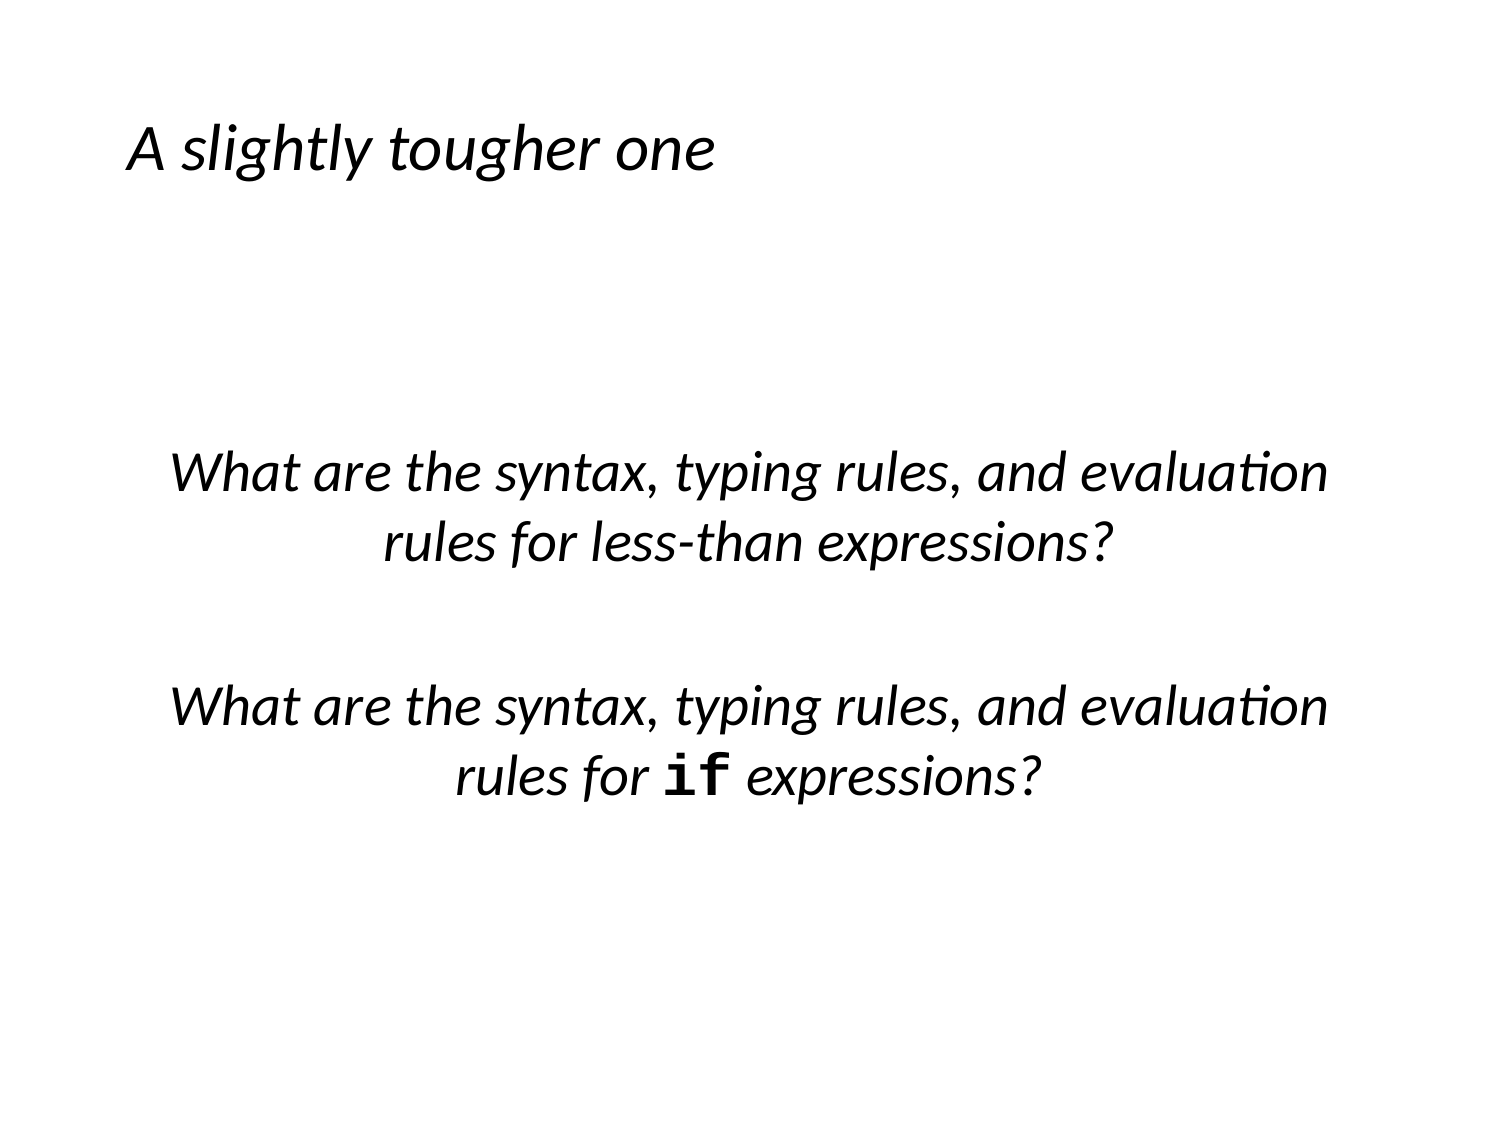

# A slightly tougher one

What are the syntax, typing rules, and evaluation rules for less-than expressions?

What are the syntax, typing rules, and evaluation rules for if expressions?